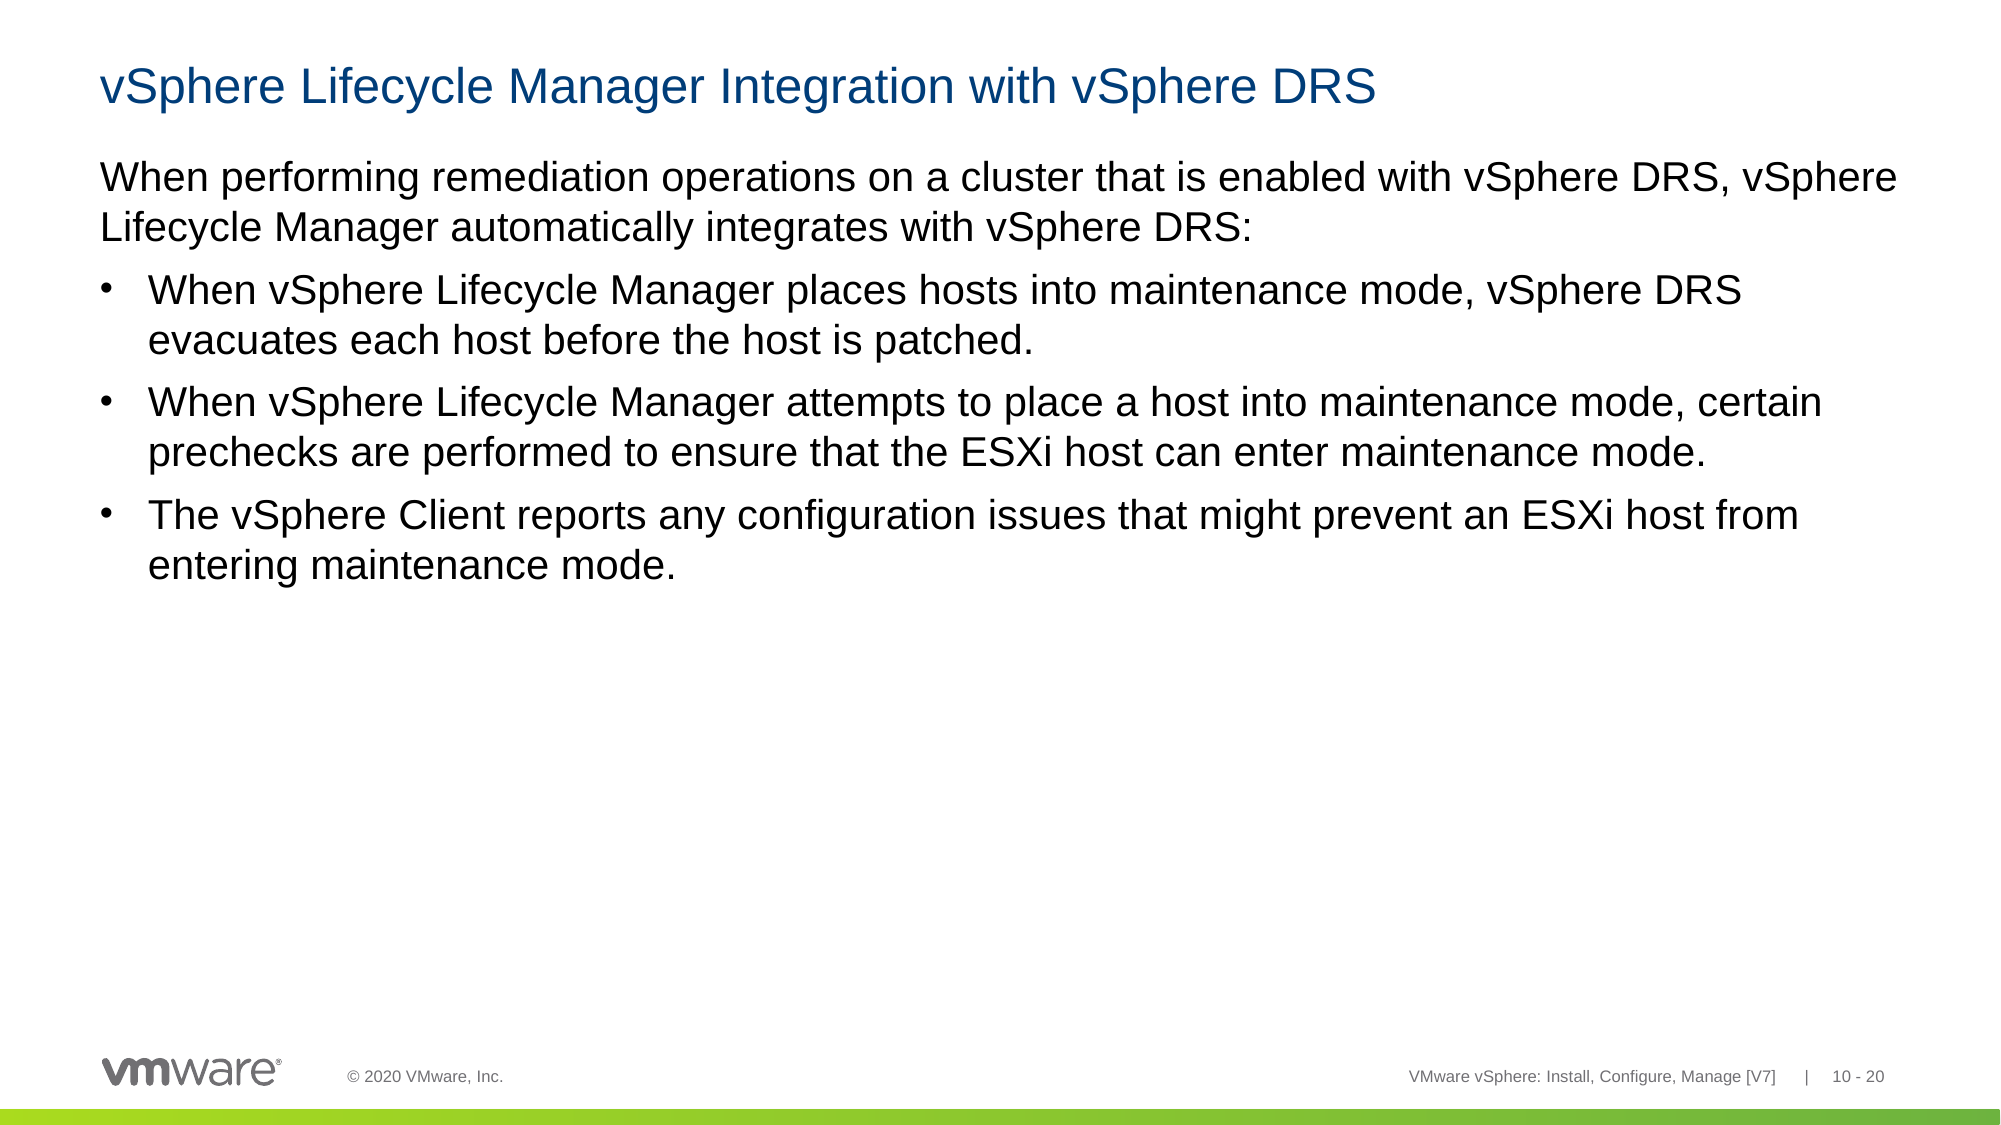

# vSphere Lifecycle Manager Integration with vSphere DRS
When performing remediation operations on a cluster that is enabled with vSphere DRS, vSphere Lifecycle Manager automatically integrates with vSphere DRS:
When vSphere Lifecycle Manager places hosts into maintenance mode, vSphere DRS evacuates each host before the host is patched.
When vSphere Lifecycle Manager attempts to place a host into maintenance mode, certain prechecks are performed to ensure that the ESXi host can enter maintenance mode.
The vSphere Client reports any configuration issues that might prevent an ESXi host from entering maintenance mode.
VMware vSphere: Install, Configure, Manage [V7]      |     10 - 20